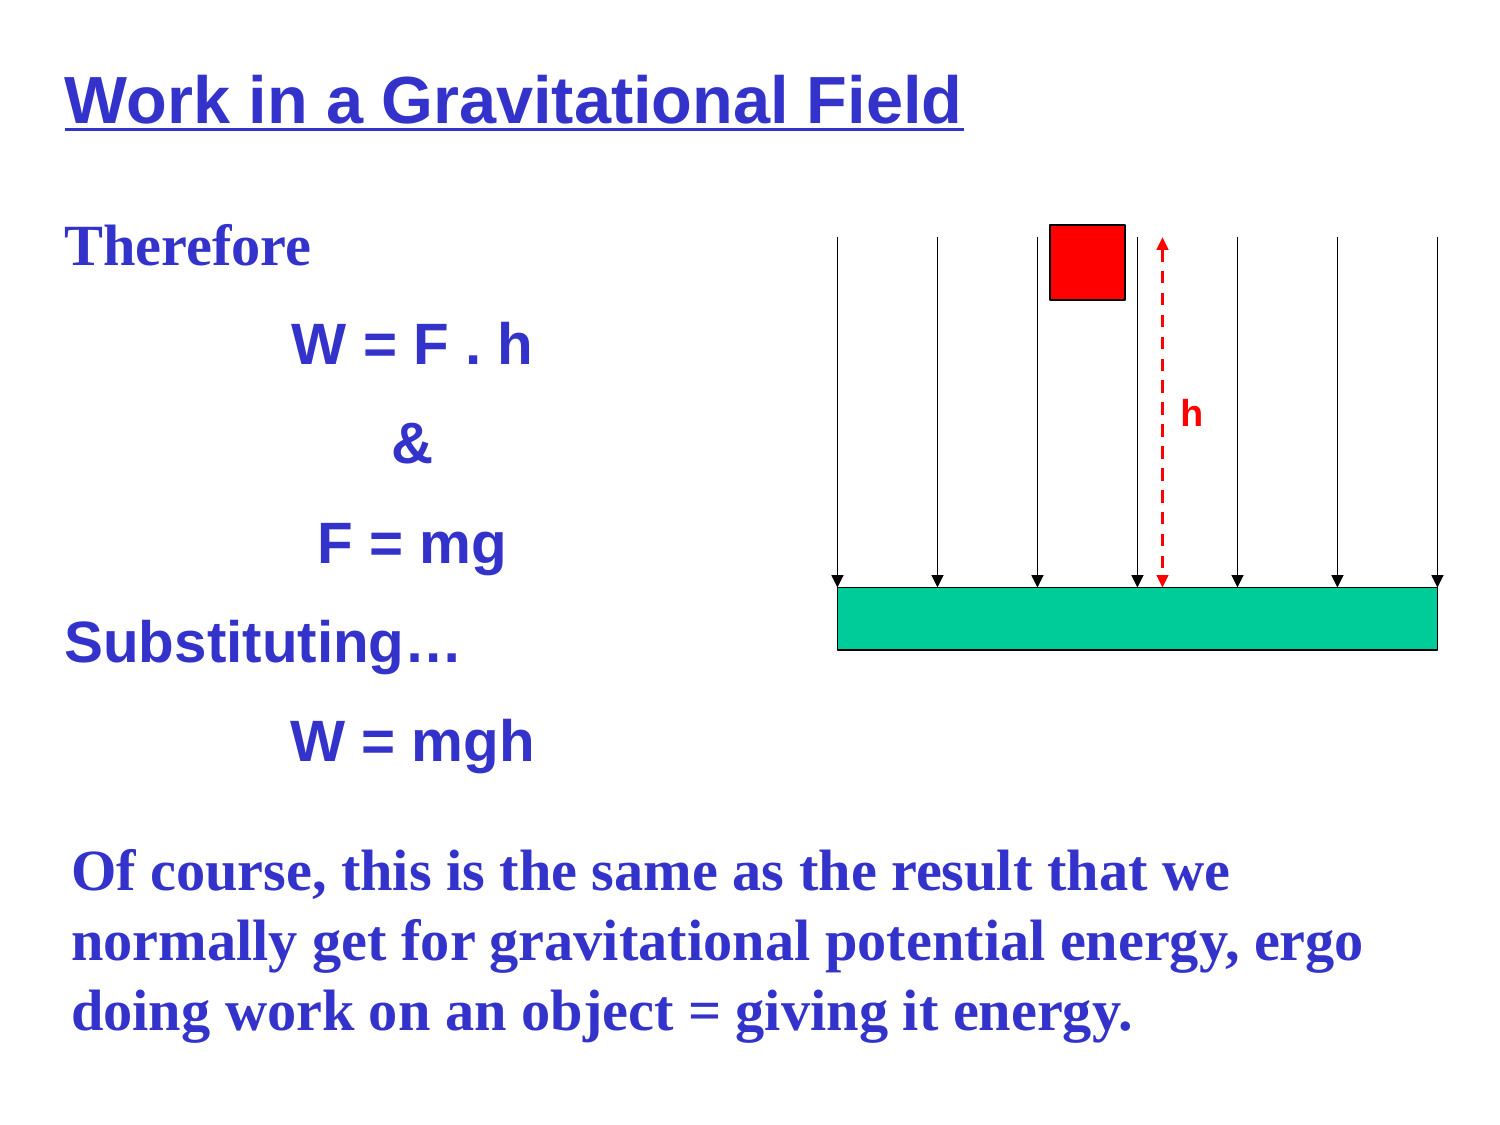

Work in a Gravitational Field
Therefore
W = F . h
&
F = mg
Substituting…
W = mgh

h

Of course, this is the same as the result that we normally get for gravitational potential energy, ergo doing work on an object = giving it energy.